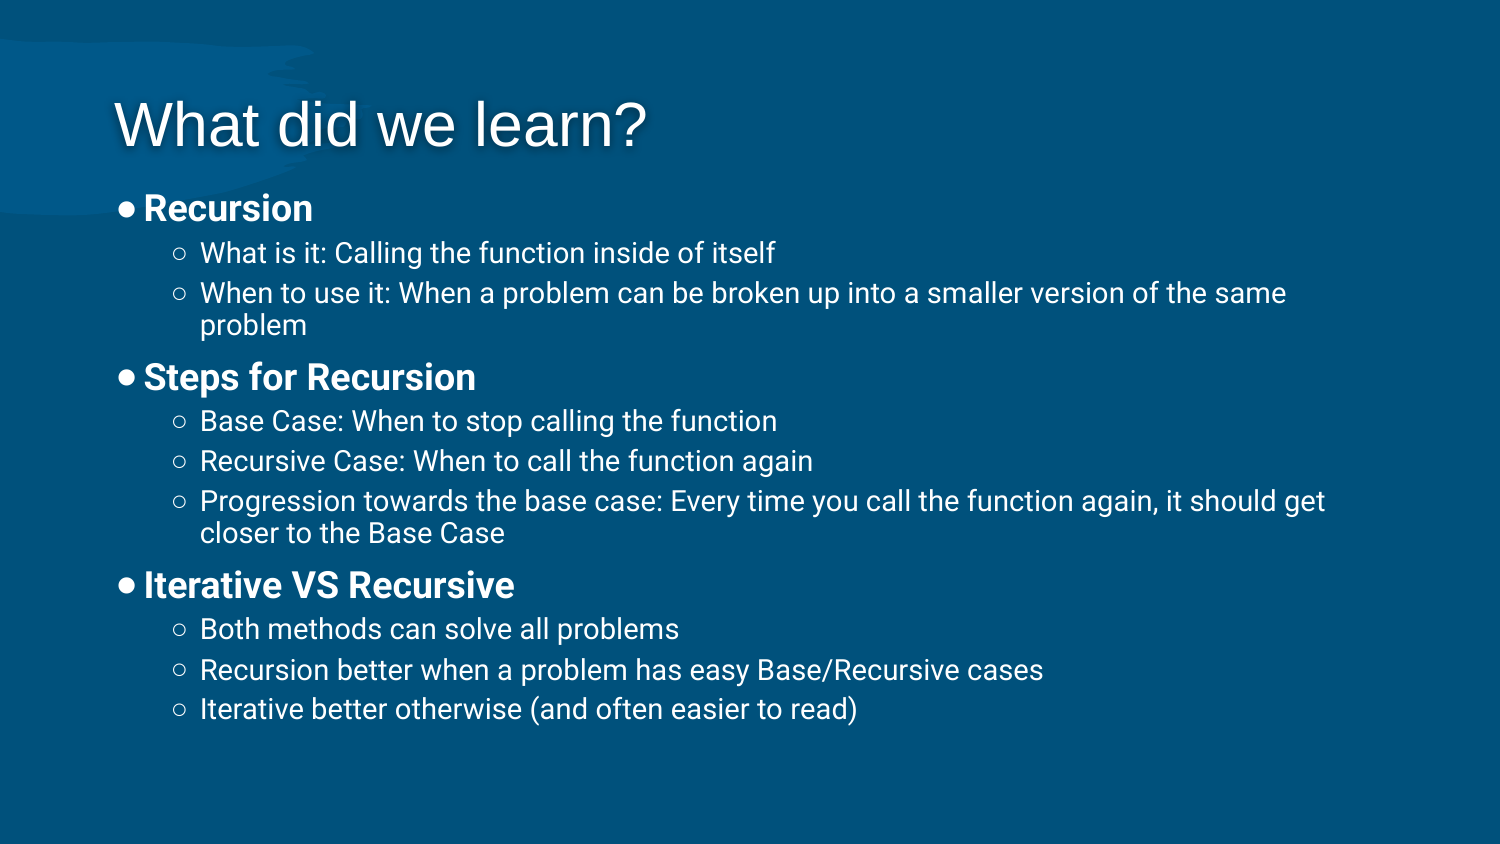

# What did we learn?
Recursion
What is it: Calling the function inside of itself
When to use it: When a problem can be broken up into a smaller version of the same problem
Steps for Recursion
Base Case: When to stop calling the function
Recursive Case: When to call the function again
Progression towards the base case: Every time you call the function again, it should get closer to the Base Case
Iterative VS Recursive
Both methods can solve all problems
Recursion better when a problem has easy Base/Recursive cases
Iterative better otherwise (and often easier to read)